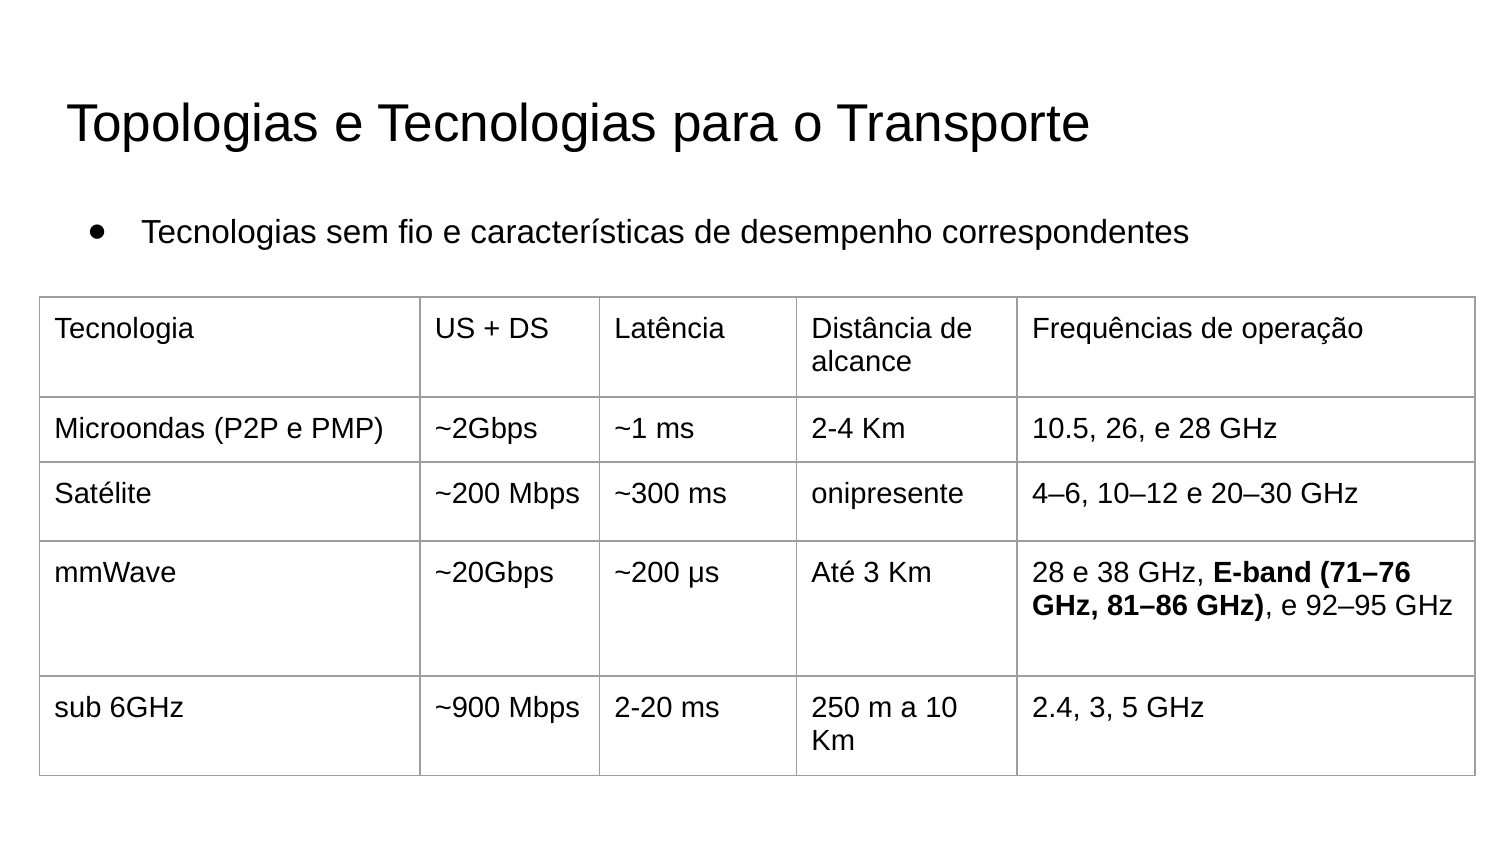

# Topologias e Tecnologias para o Transporte

Tecnologias sem fio e características de desempenho correspondentes
| Tecnologia | US + DS | Latência | Distância de alcance | Frequências de operação |
| --- | --- | --- | --- | --- |
| Microondas (P2P e PMP) | ~2Gbps | ~1 ms | 2-4 Km | 10.5, 26, e 28 GHz |
| Satélite | ~200 Mbps | ~300 ms | onipresente | 4–6, 10–12 e 20–30 GHz |
| mmWave | ~20Gbps | ~200 μs | Até 3 Km | 28 e 38 GHz, E-band (71–76 GHz, 81–86 GHz), e 92–95 GHz |
| sub 6GHz | ~900 Mbps | 2-20 ms | 250 m a 10 Km | 2.4, 3, 5 GHz |